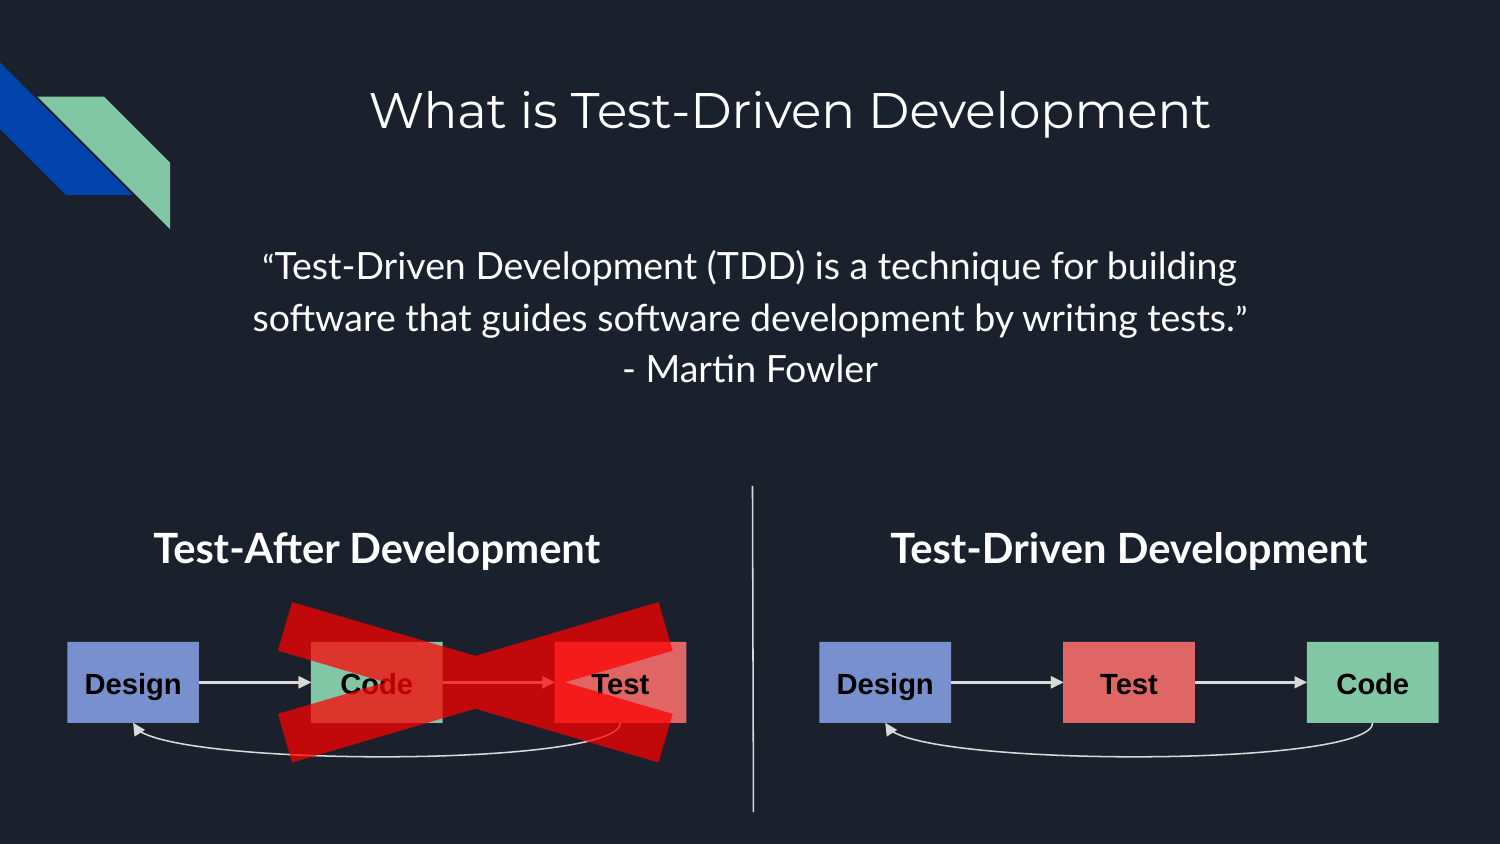

# What is Test-Driven Development
“Test-Driven Development (TDD) is a technique for building software that guides software development by writing tests.”
- Martin Fowler
Test-After Development
Test-Driven Development

Design
Code
Test
Design
Test
Code